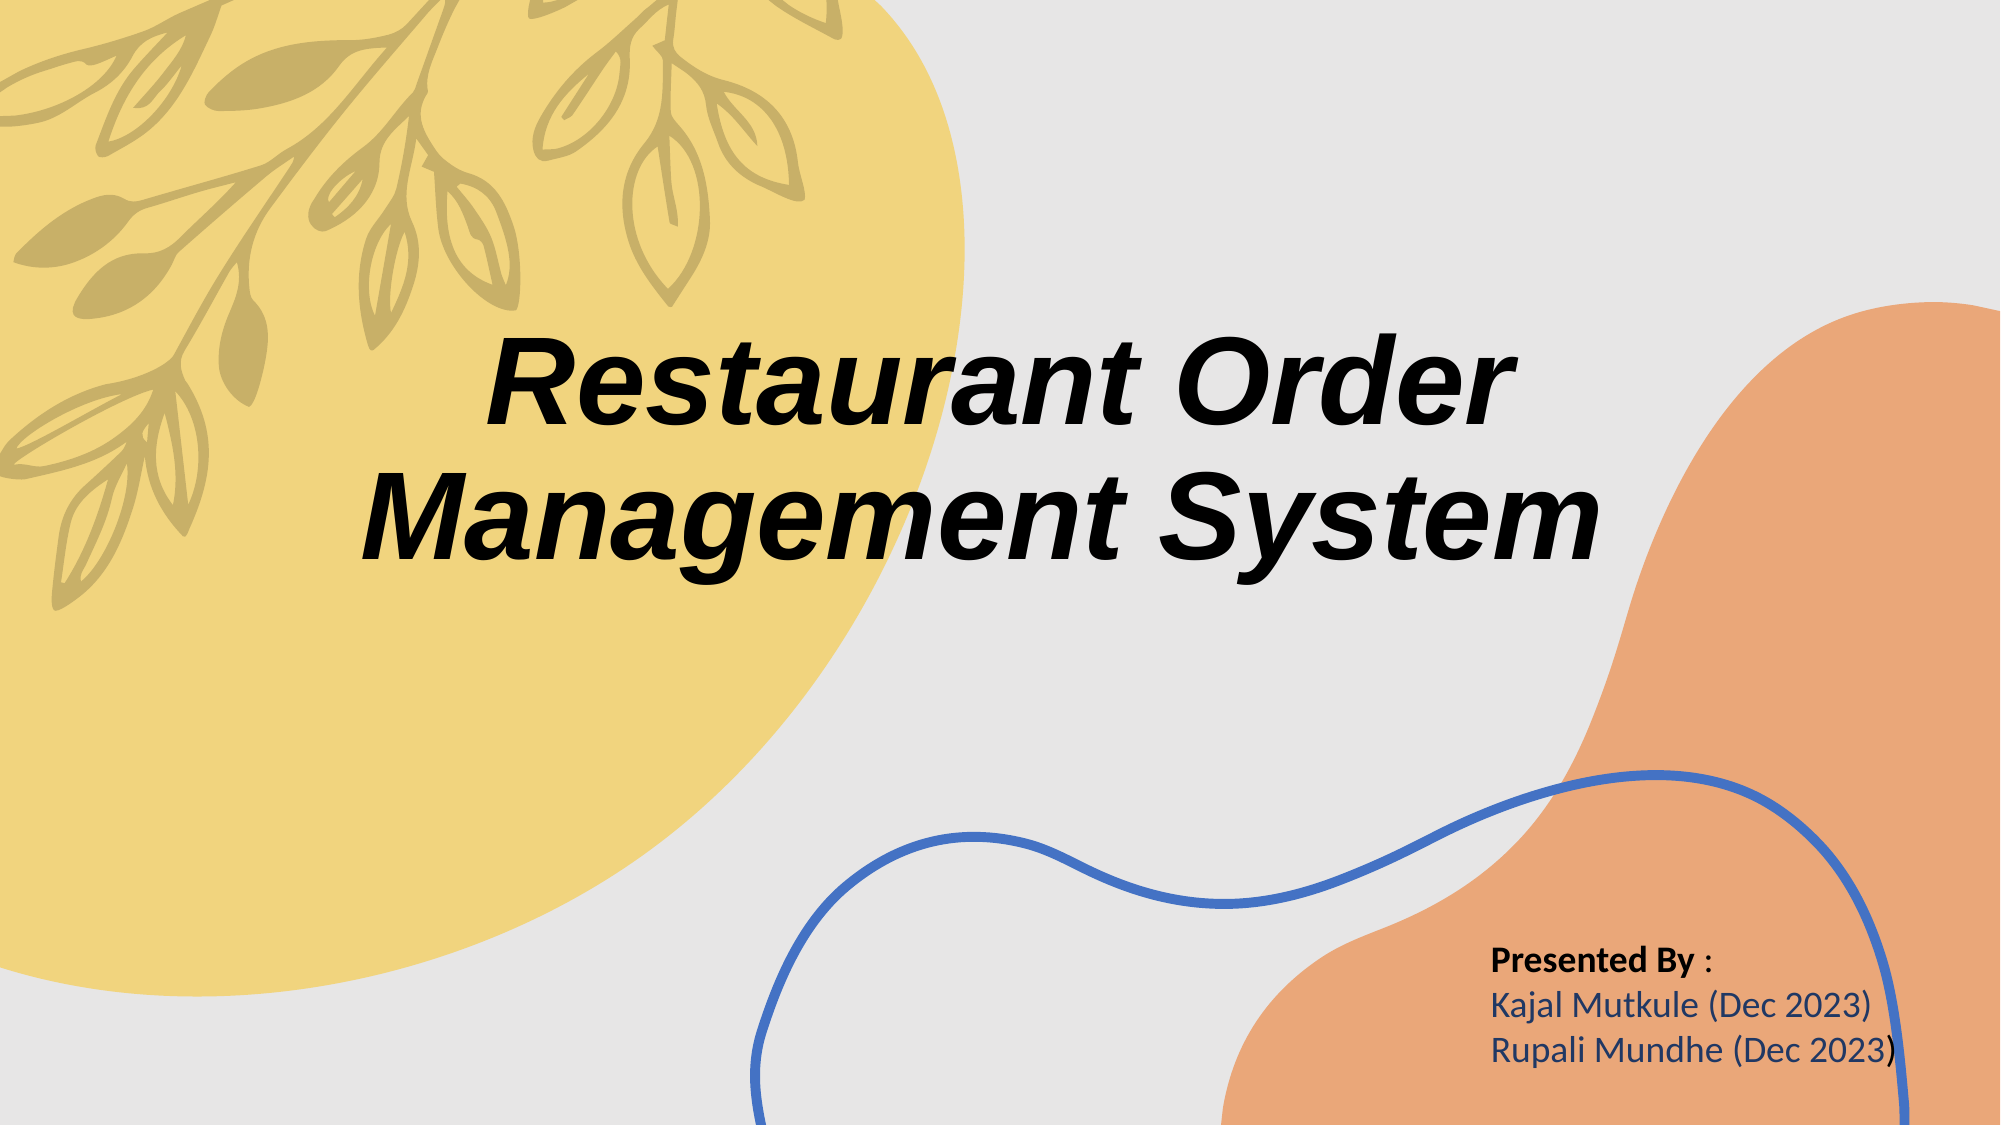

# Restaurant Order Management System
Presented By :
Kajal Mutkule (Dec 2023)
Rupali Mundhe (Dec 2023)